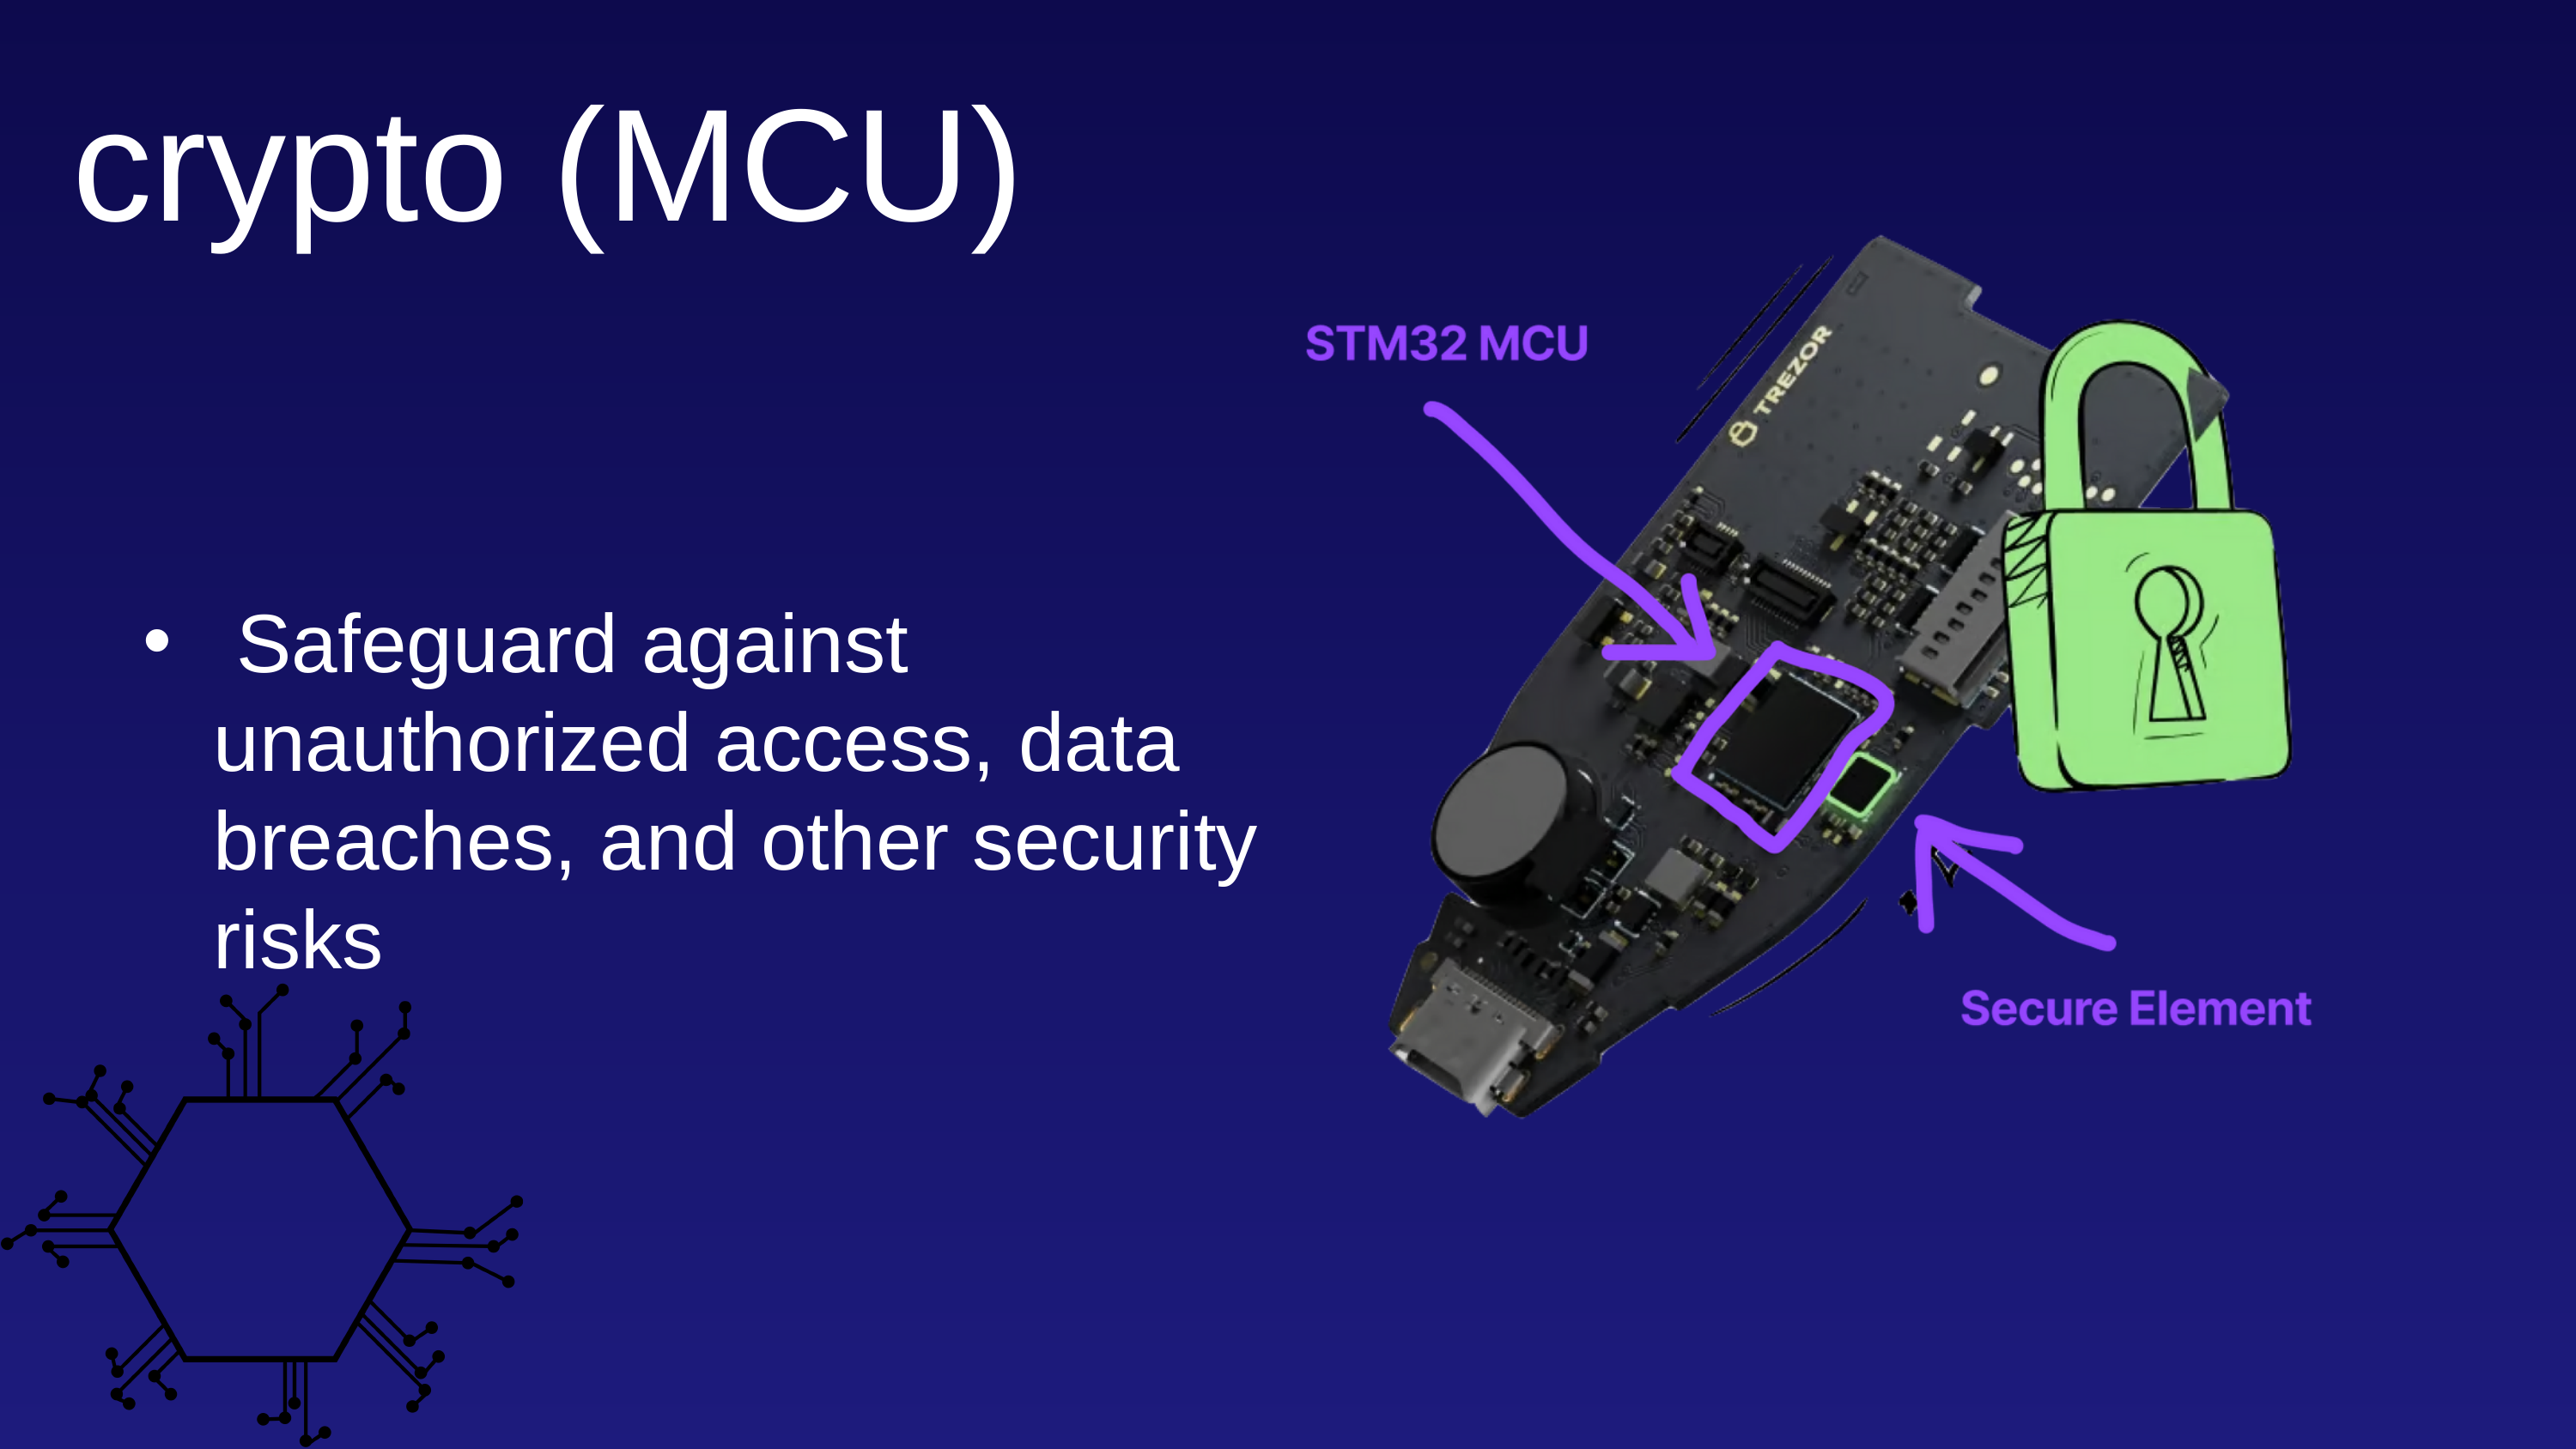

crypto (MCU)

 Safeguard against unauthorized access, data breaches, and other security risks